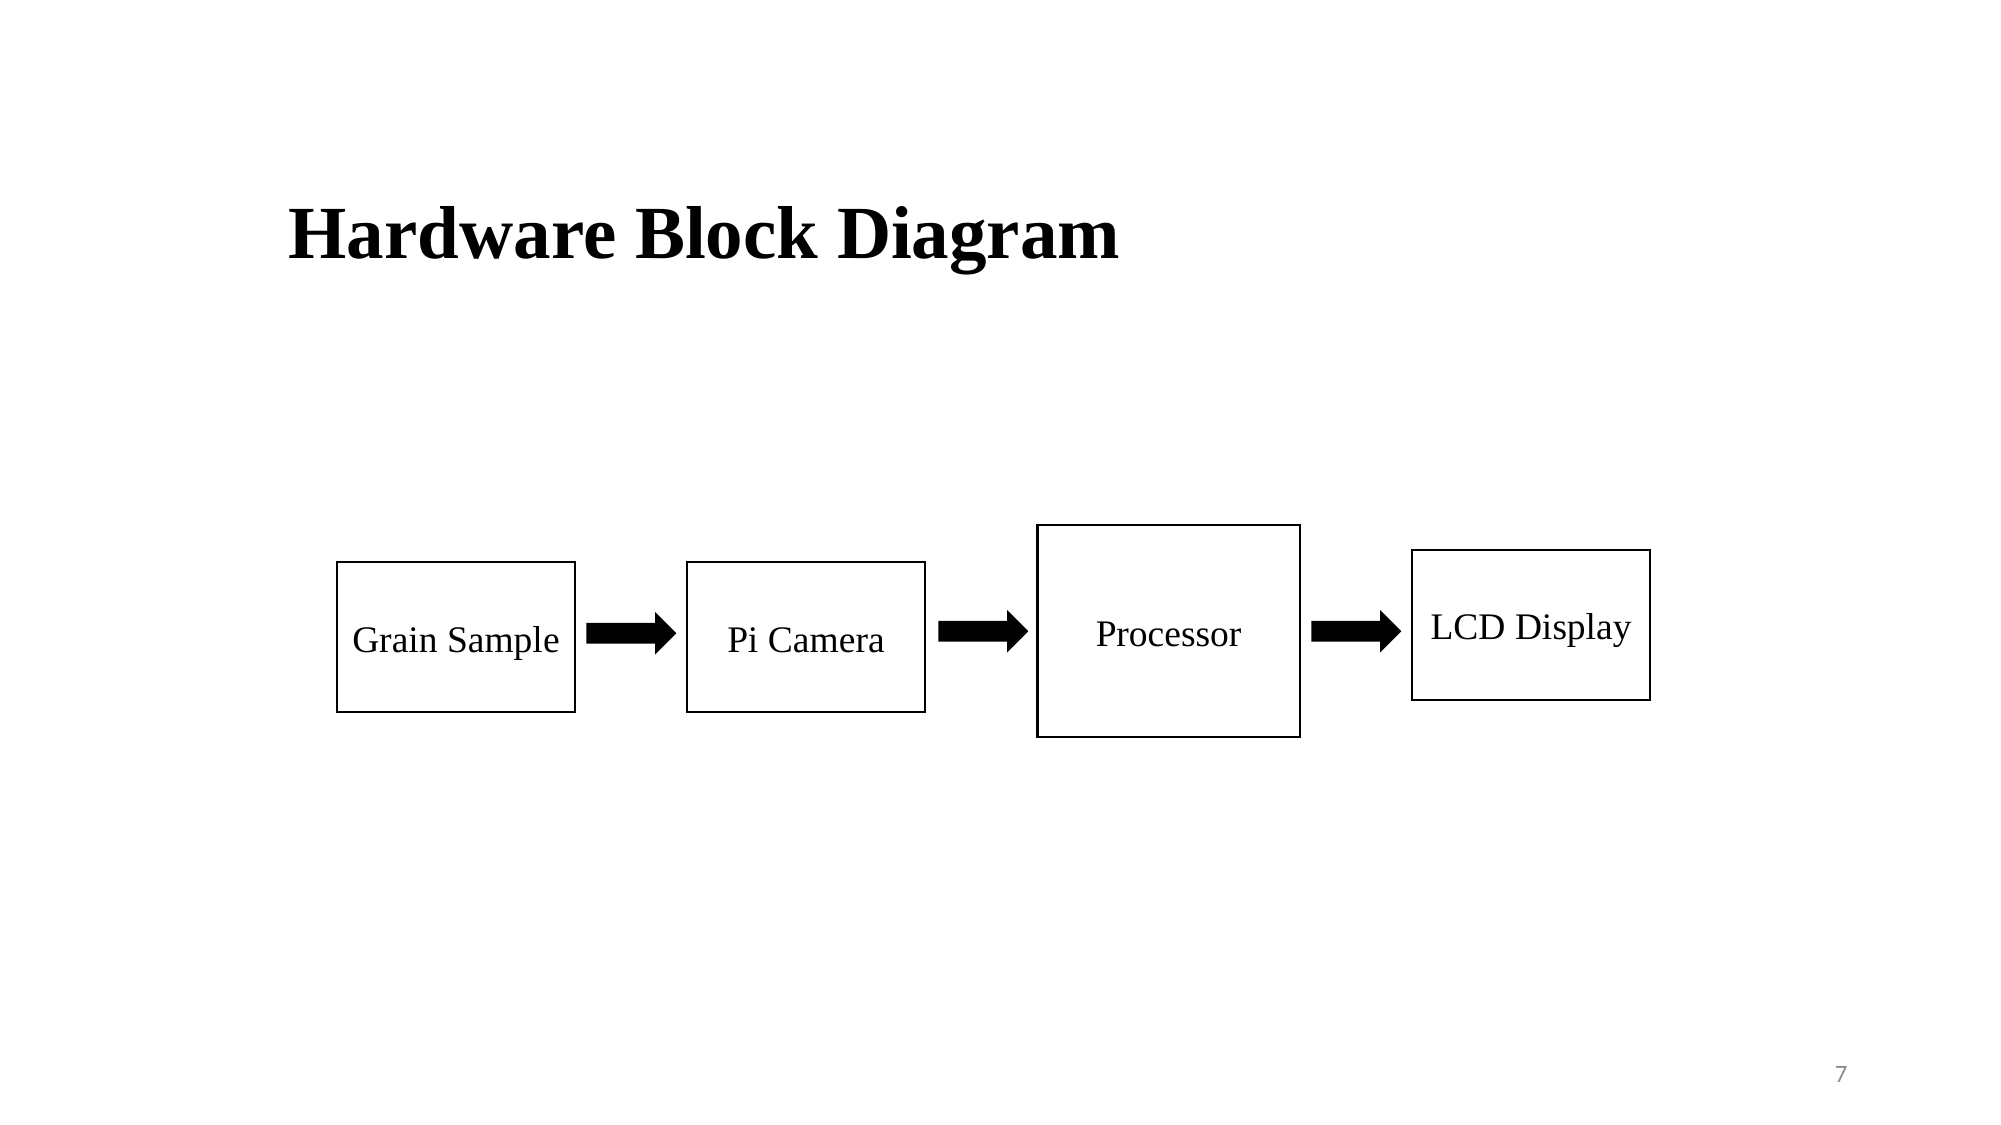

# Hardware Block Diagram
Processor
LCD Display
Grain Sample
Pi Camera

7